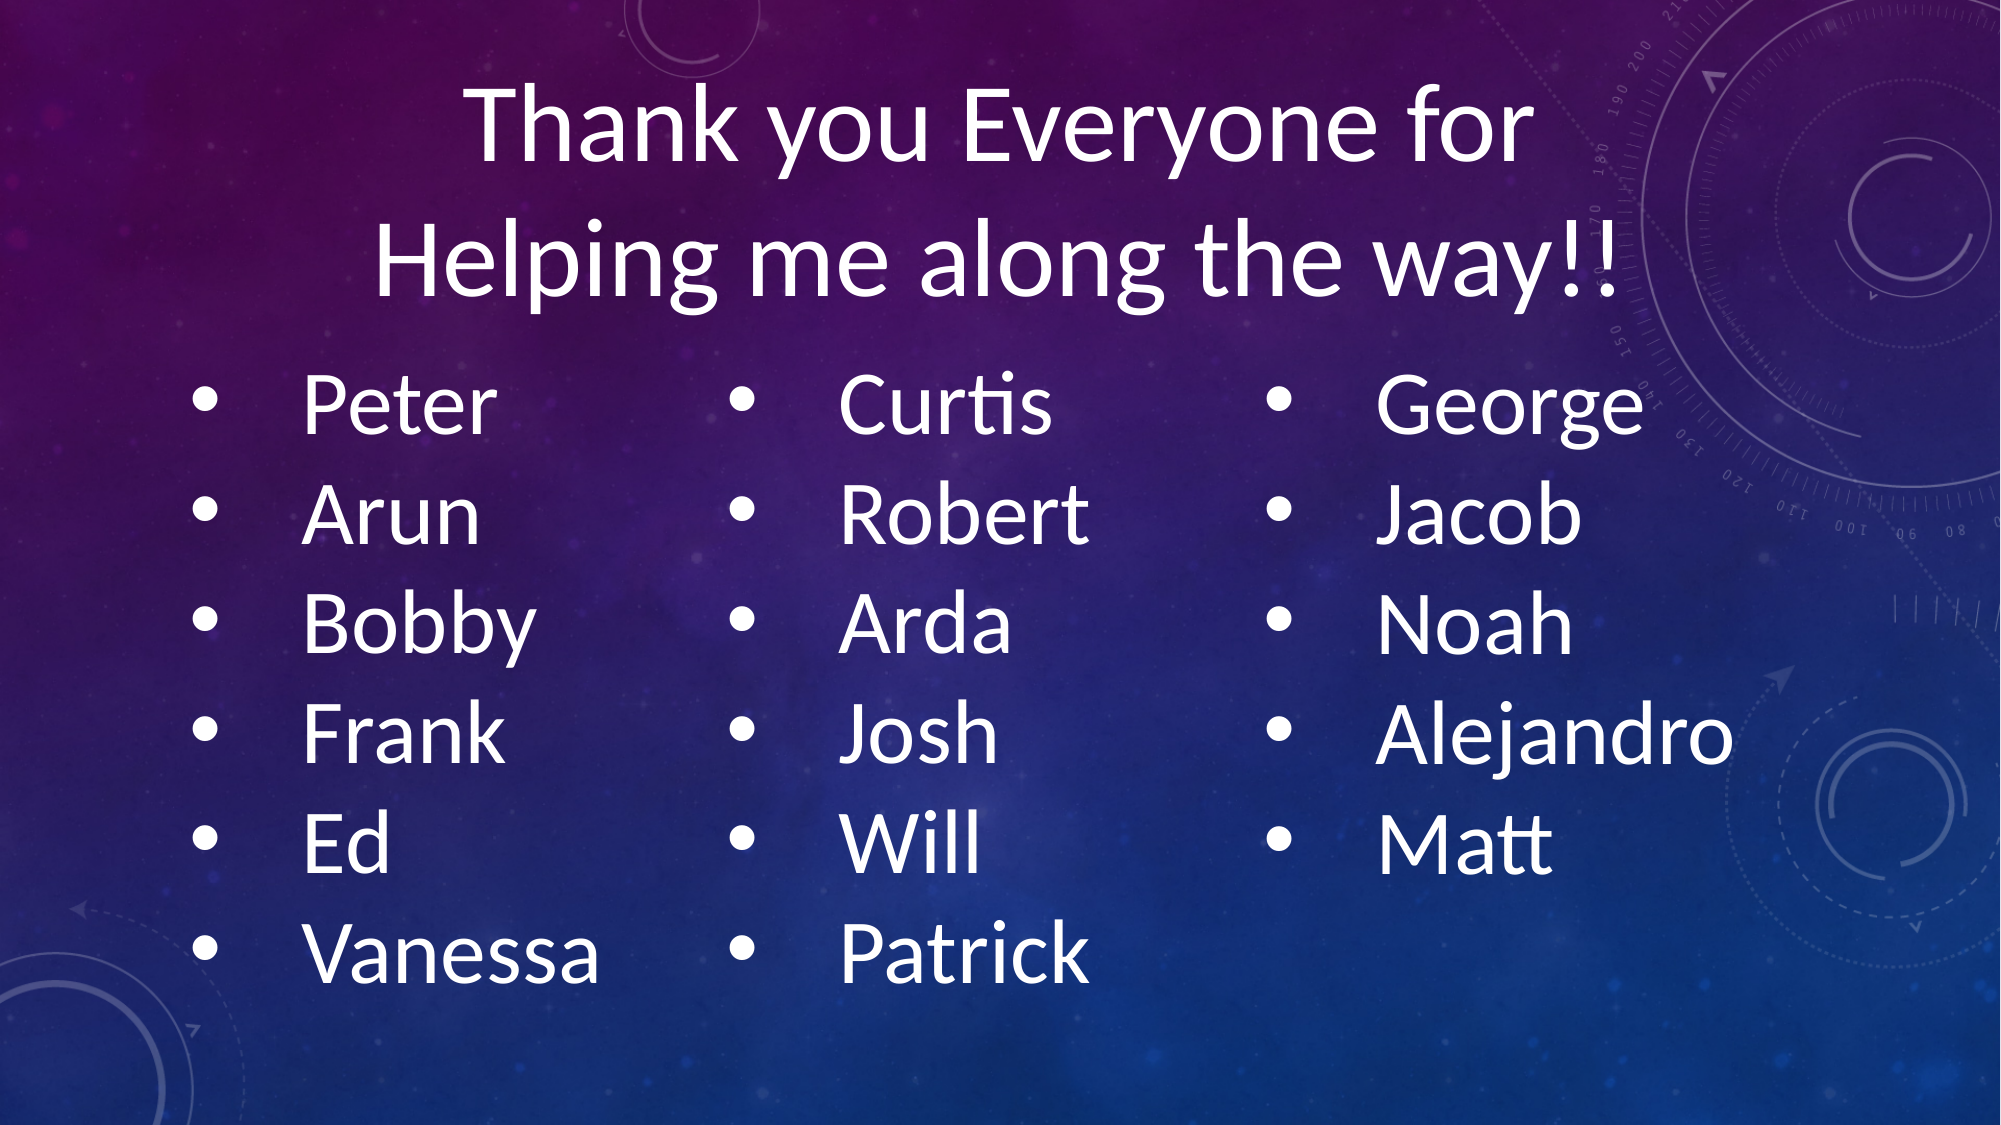

Thank you Everyone for Helping me along the way!!
Peter
Arun
Bobby
Frank
Ed
Vanessa
Curtis
Robert
Arda
Josh
Will
Patrick
George
Jacob
Noah
Alejandro
Matt